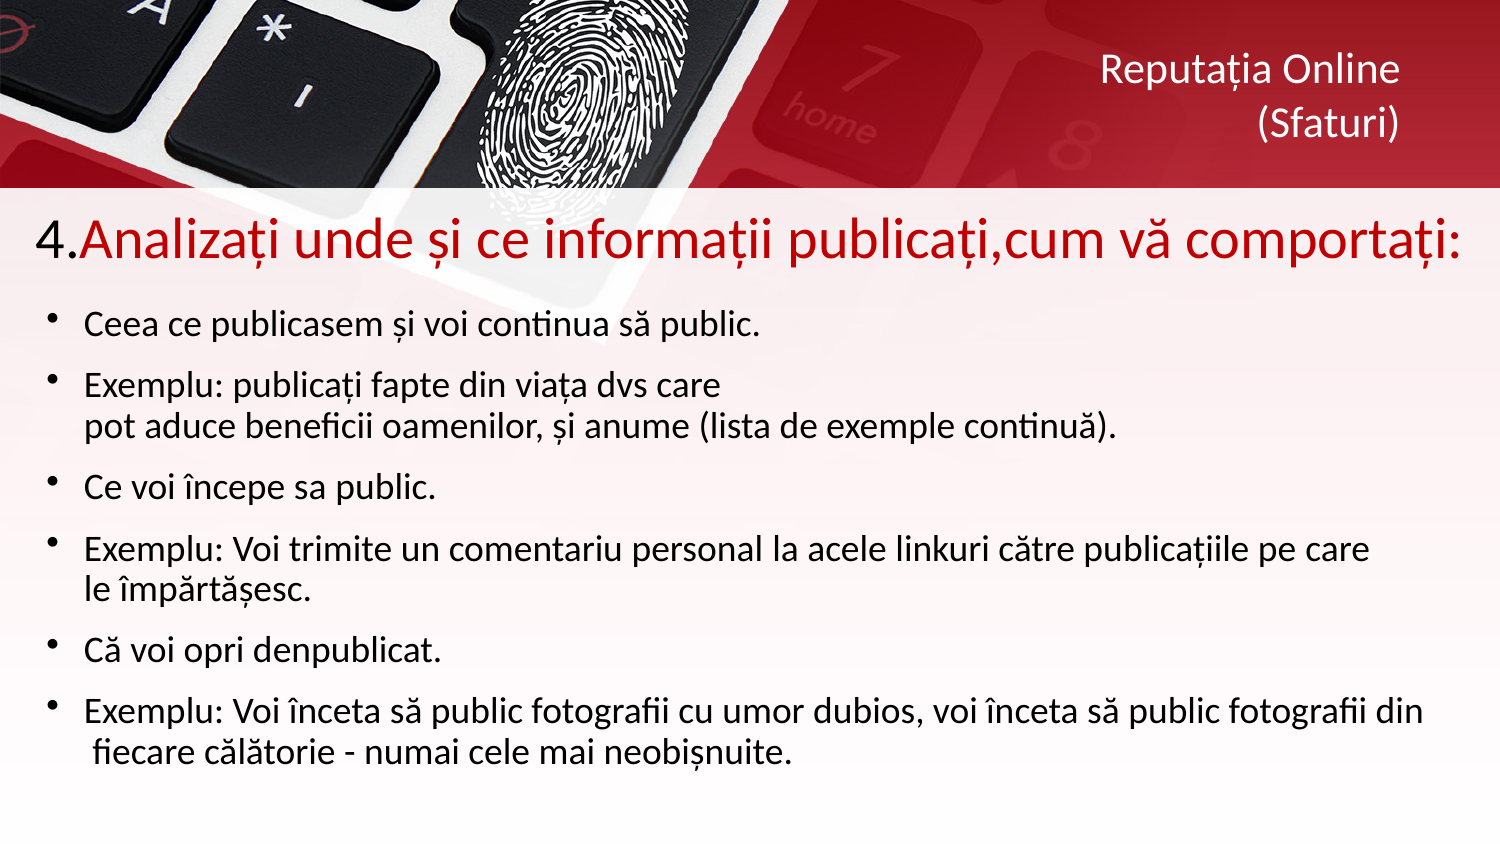

Reputația Online
(Sfaturi)
4.Analizați unde și ce informații publicați,cum vă comportați:
Ceea ce publicasem și voi continua să public.
Exemplu: publicați fapte din viața dvs care pot aduce beneficii oamenilor, și anume (lista de exemple continuă).
Ce voi începe sa public.
Exemplu: Voi trimite un comentariu personal la acele linkuri către publicațiile pe care le împărtășesc.
Că voi opri denpublicat.
Exemplu: Voi înceta să public fotografii cu umor dubios, voi înceta să public fotografii din fiecare călătorie - numai cele mai neobișnuite.